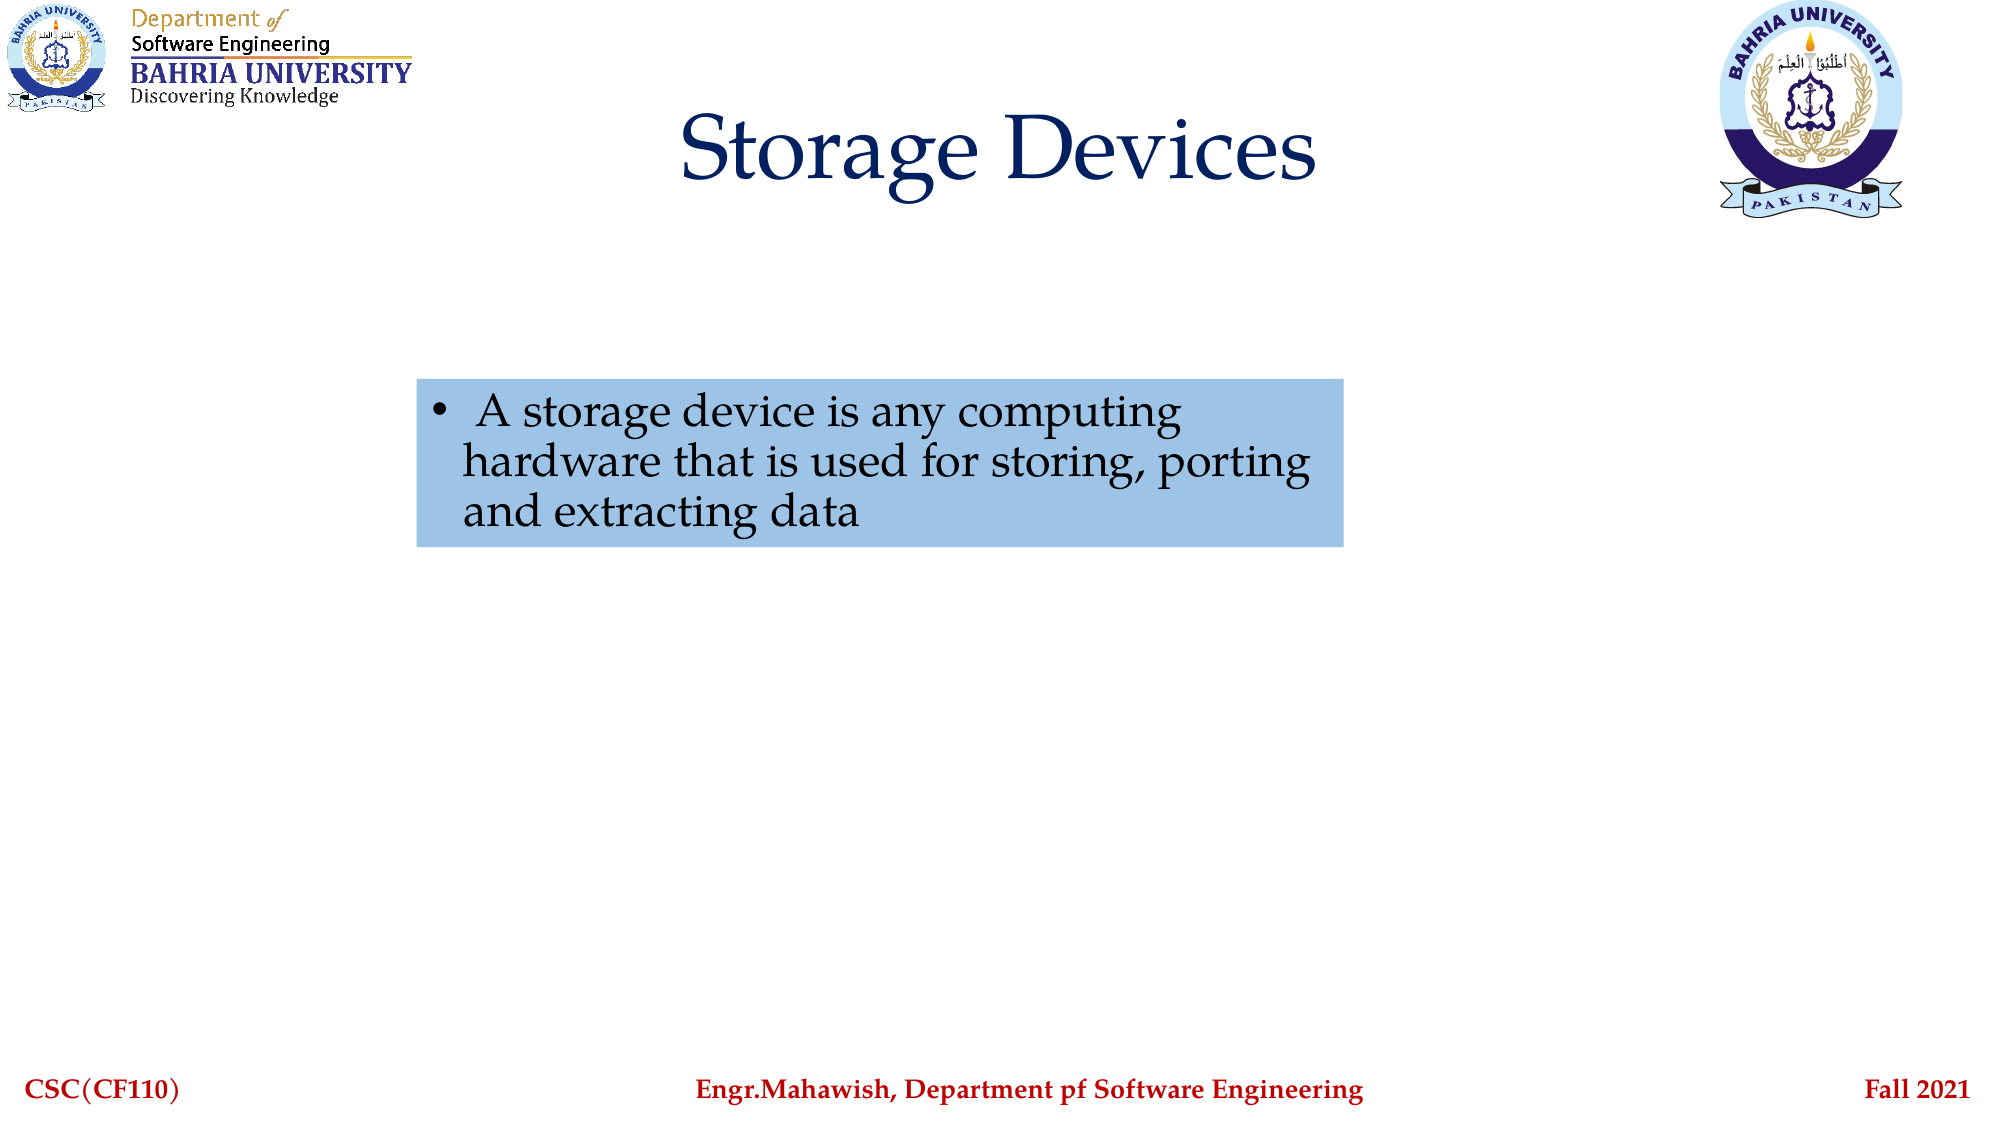

# Storage Devices
 A storage device is any computing hardware that is used for storing, porting and extracting data
CSC(CF110)
Engr.Mahawish, Department pf Software Engineering